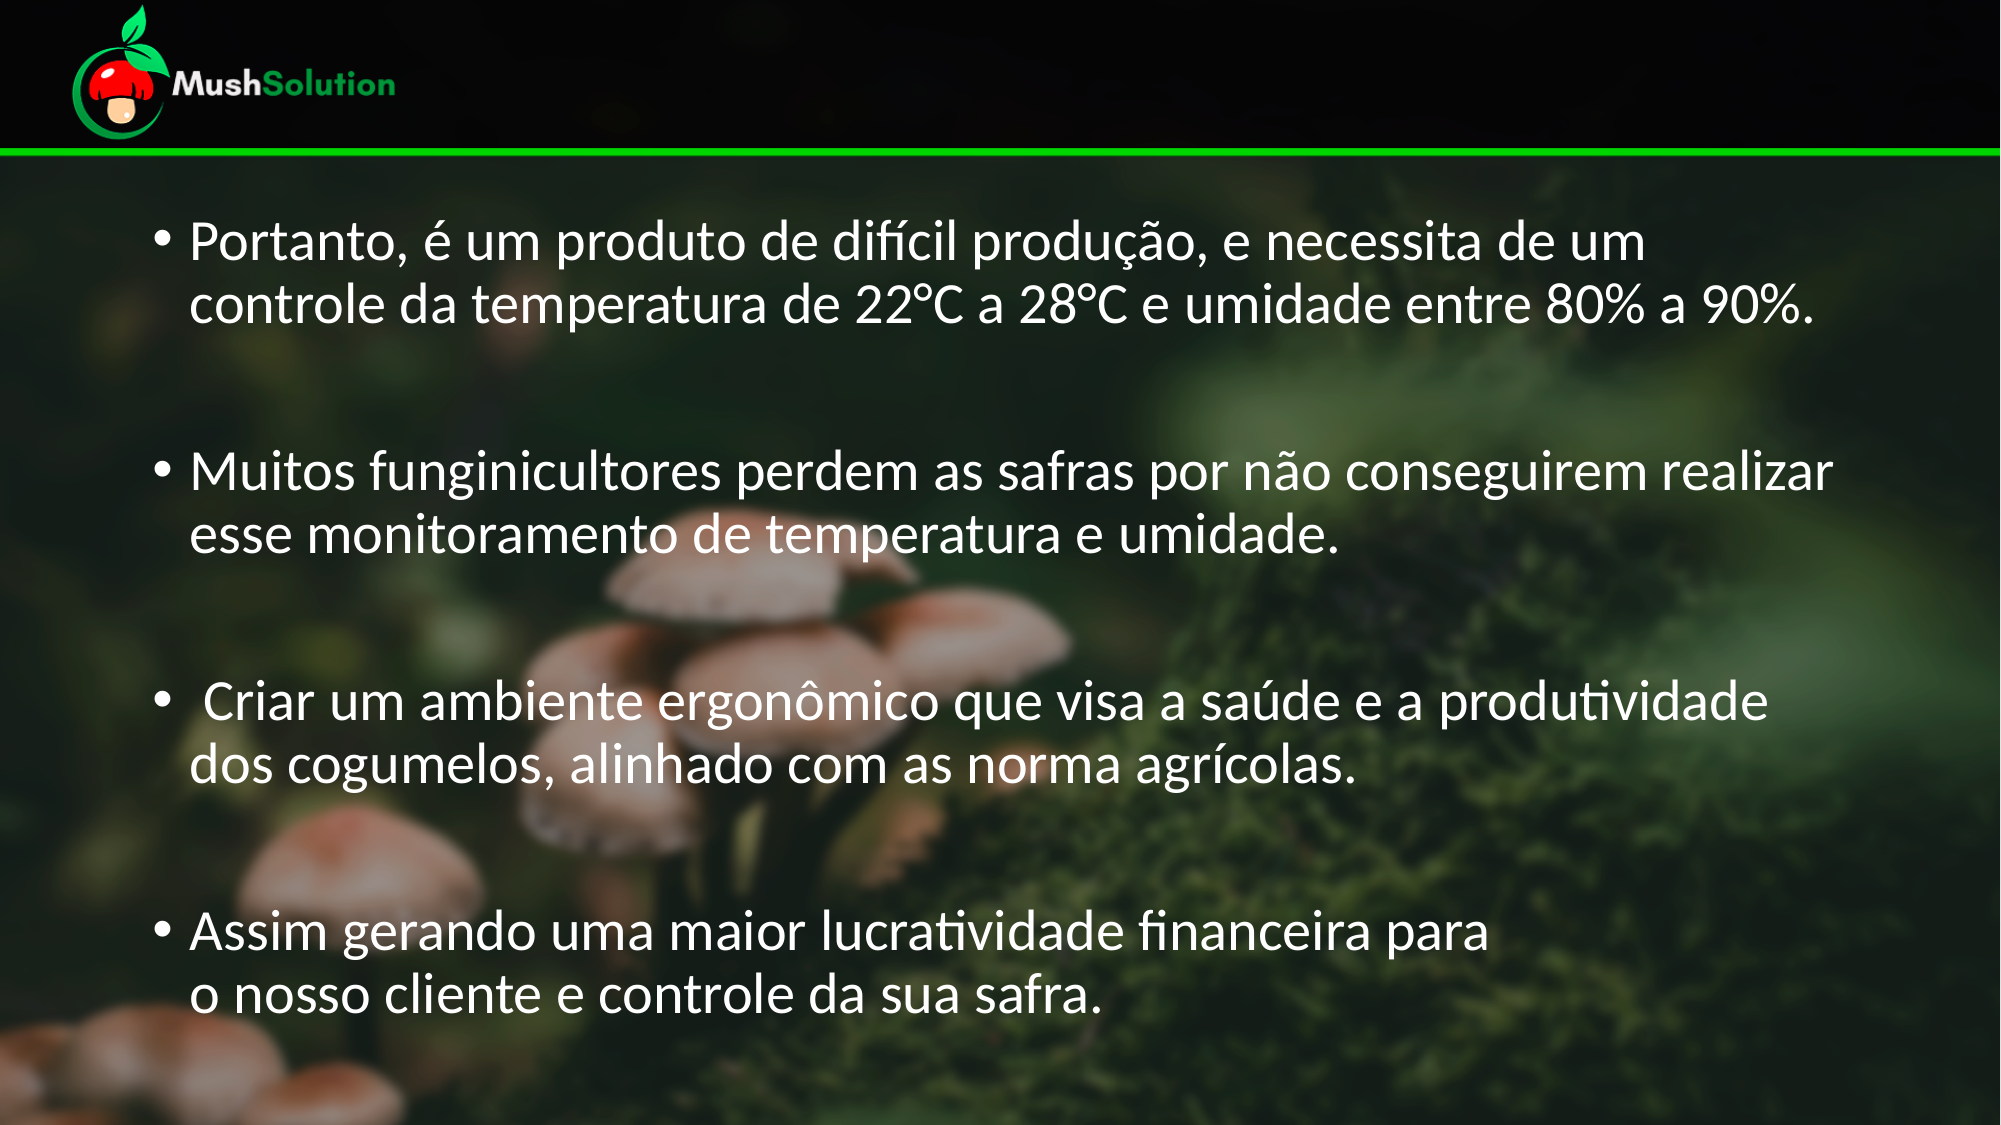

Portanto, é um produto de difícil produção, e necessita de um controle da temperatura de 22°C a 28°C e umidade entre 80% a 90%.

Muitos funginicultores perdem as safras por não conseguirem realizar esse monitoramento de temperatura e umidade.

 Criar um ambiente ergonômico que visa a saúde e a produtividade dos cogumelos, alinhado com as norma agrícolas.

Assim gerando uma maior lucratividade financeira para o nosso cliente e controle da sua safra.